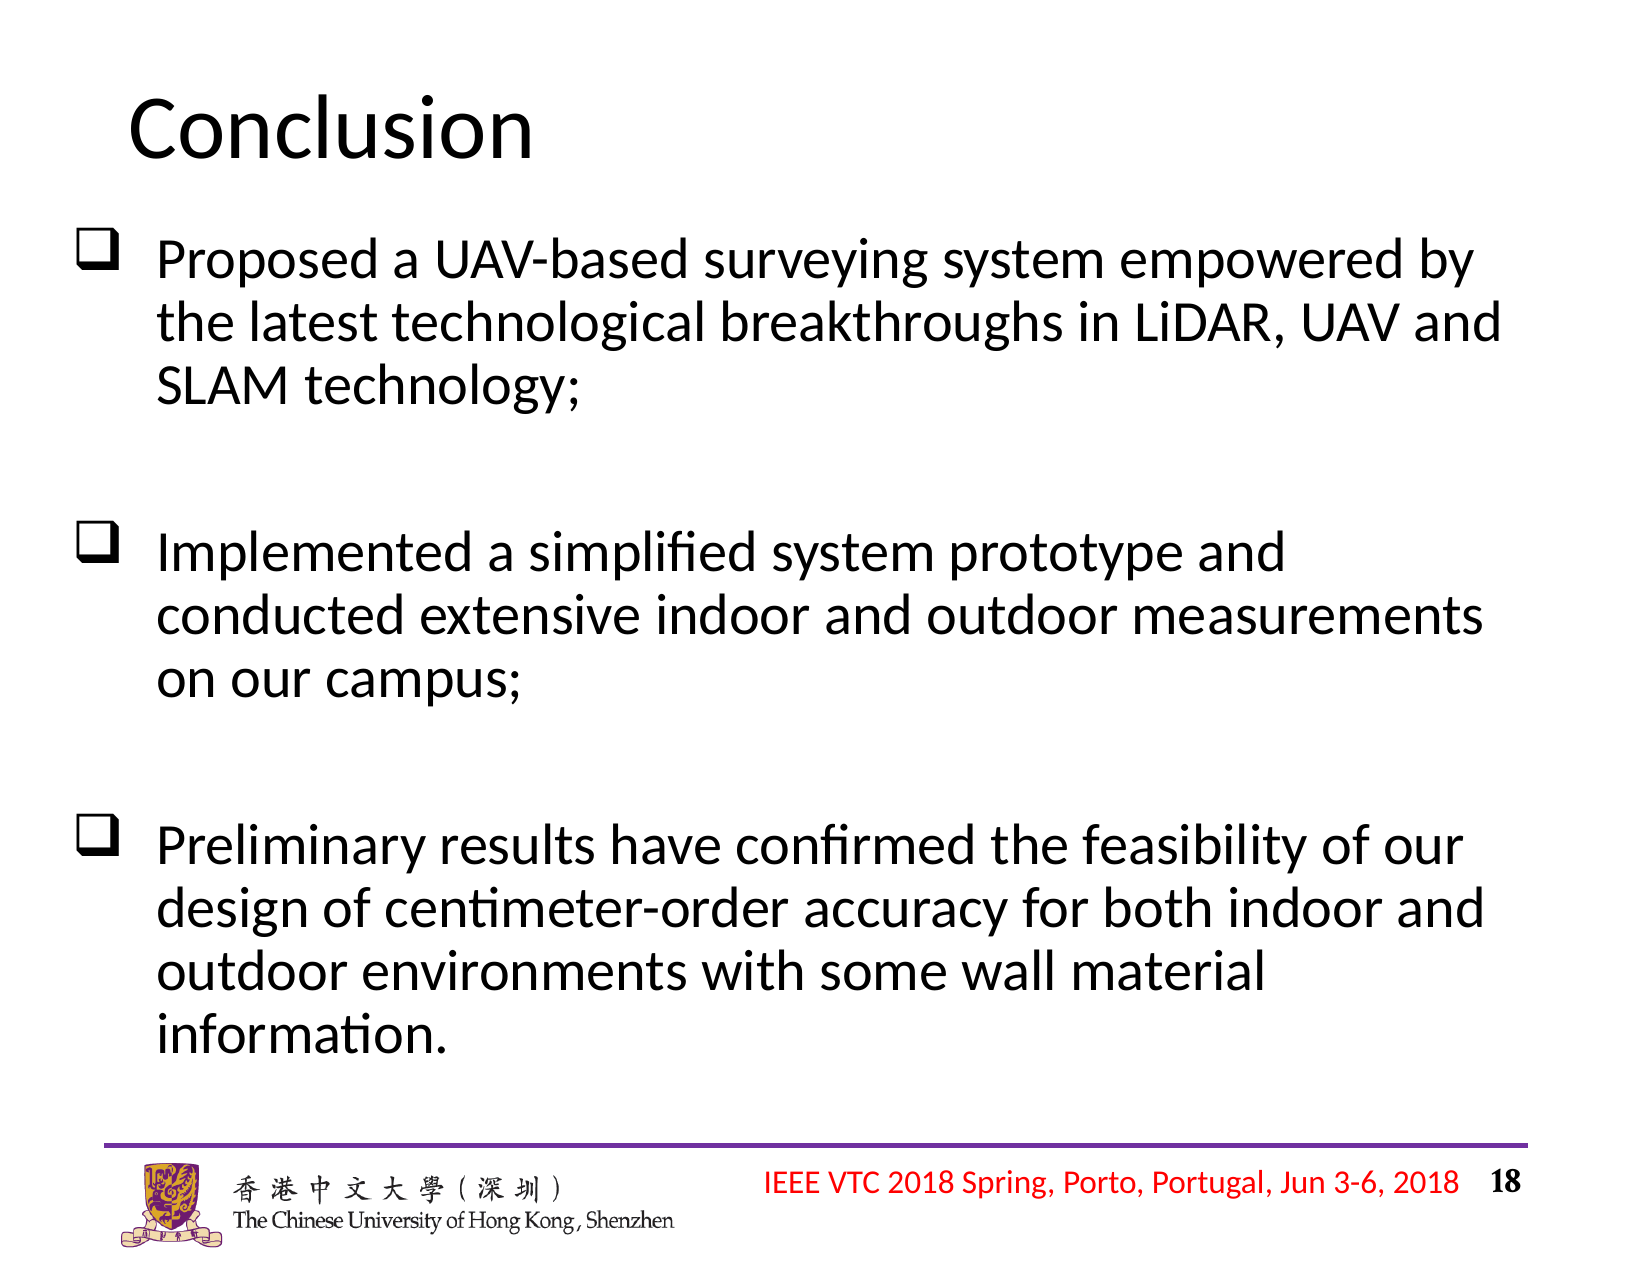

# Conclusion
Proposed a UAV-based surveying system empowered by the latest technological breakthroughs in LiDAR, UAV and SLAM technology;

Implemented a simplified system prototype and conducted extensive indoor and outdoor measurements on our campus;

Preliminary results have confirmed the feasibility of our design of centimeter-order accuracy for both indoor and outdoor environments with some wall material information.